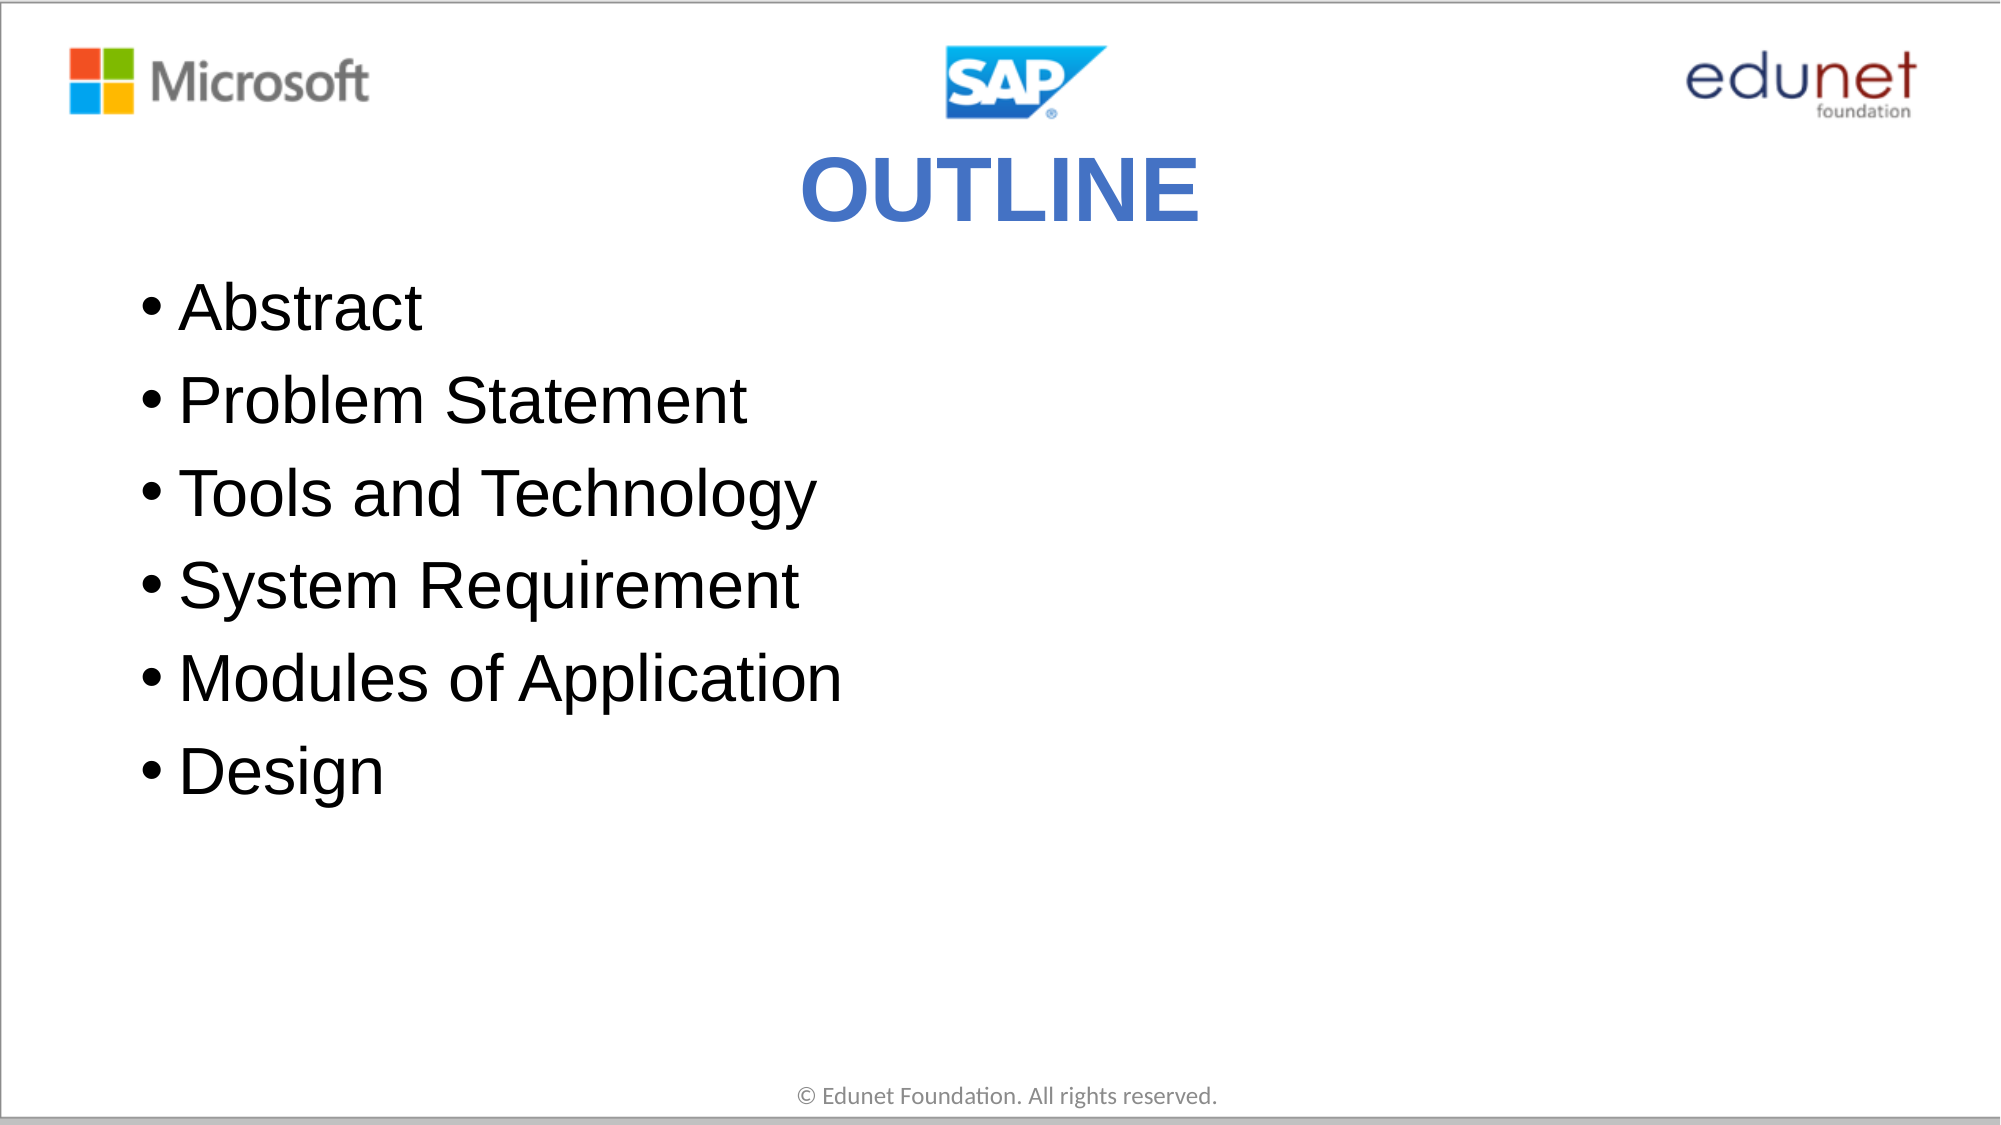

# OUTLINE
Abstract
Problem Statement
Tools and Technology
System Requirement
Modules of Application
Design
© Edunet Foundation. All rights reserved.